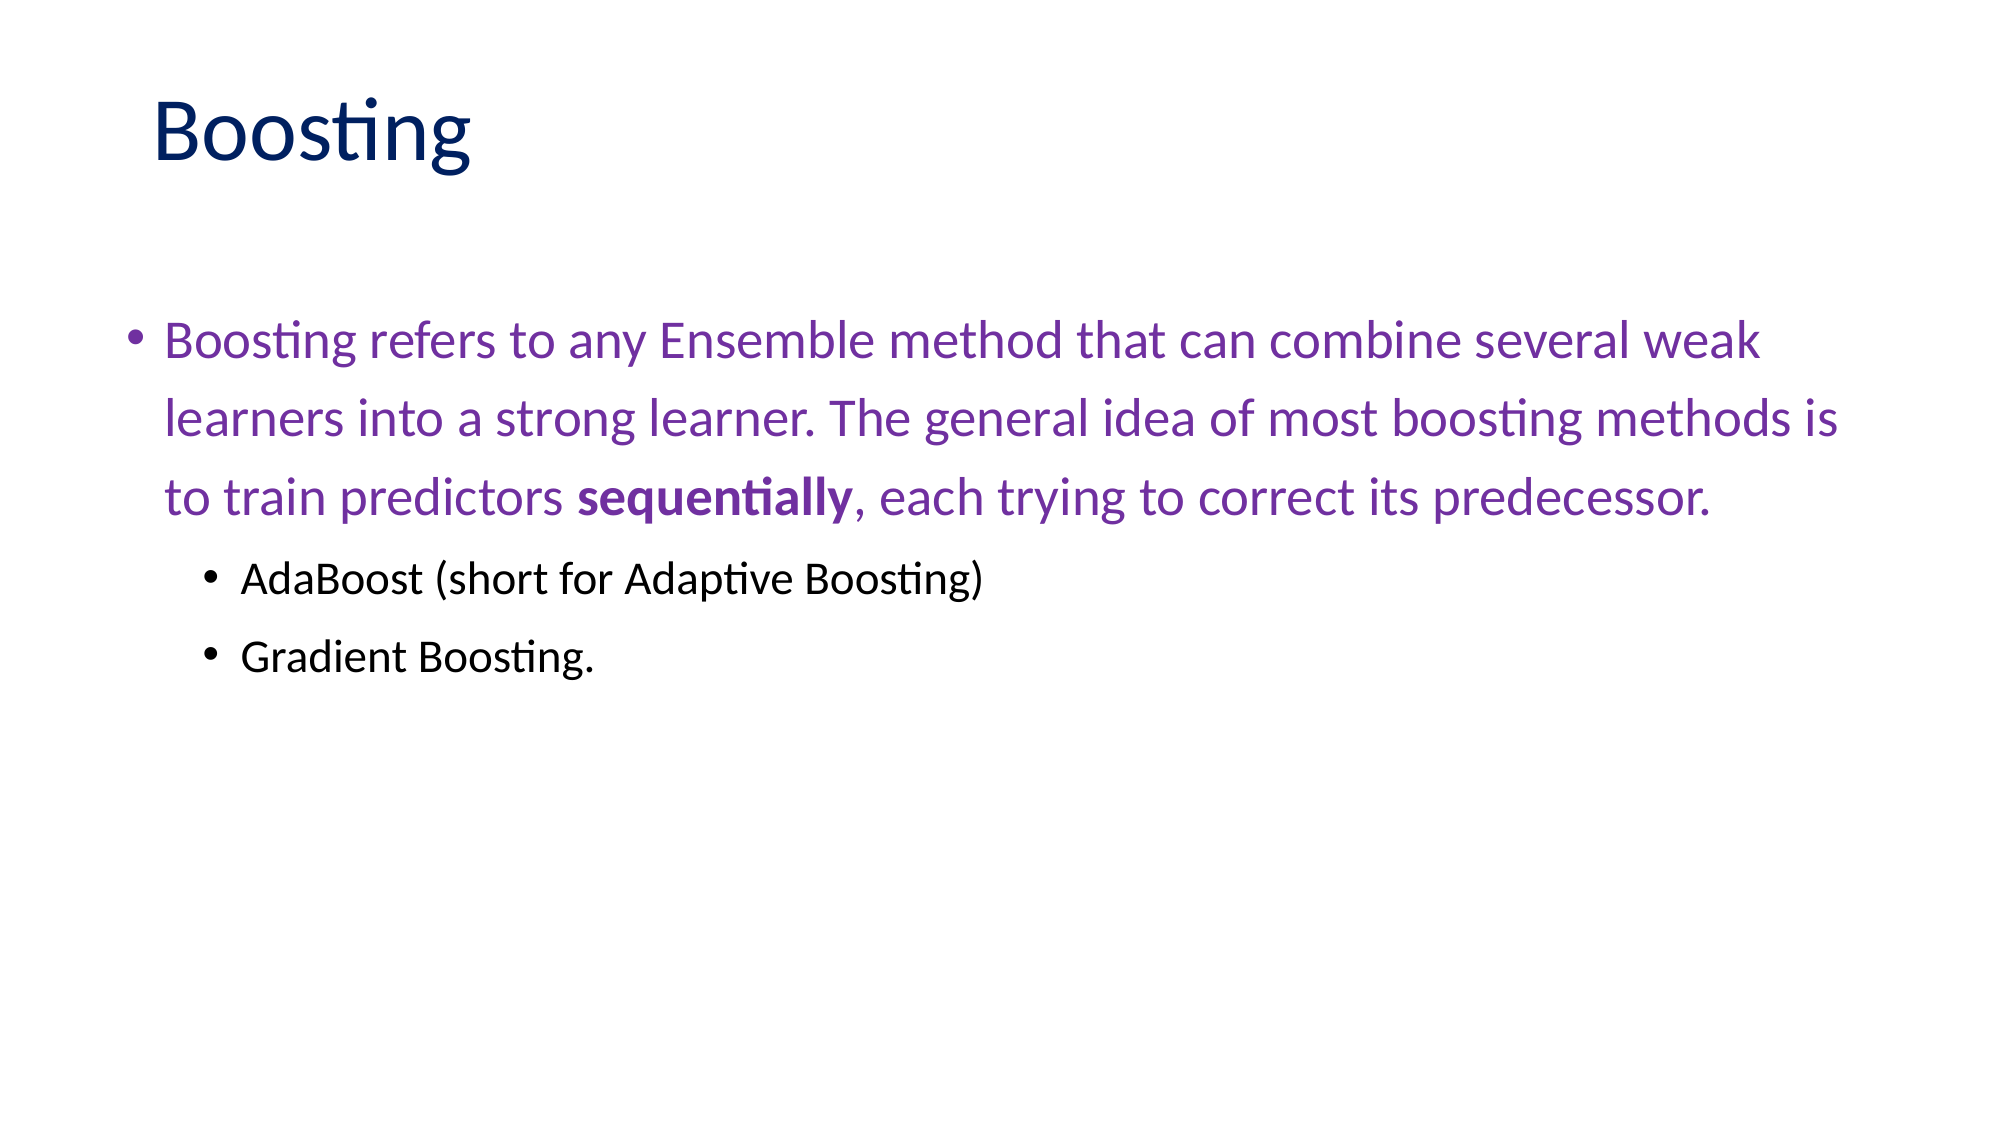

# Boosting
Boosting refers to any Ensemble method that can combine several weak learners into a strong learner. The general idea of most boosting methods is to train predictors sequentially, each trying to correct its predecessor.
AdaBoost (short for Adaptive Boosting)
Gradient Boosting.